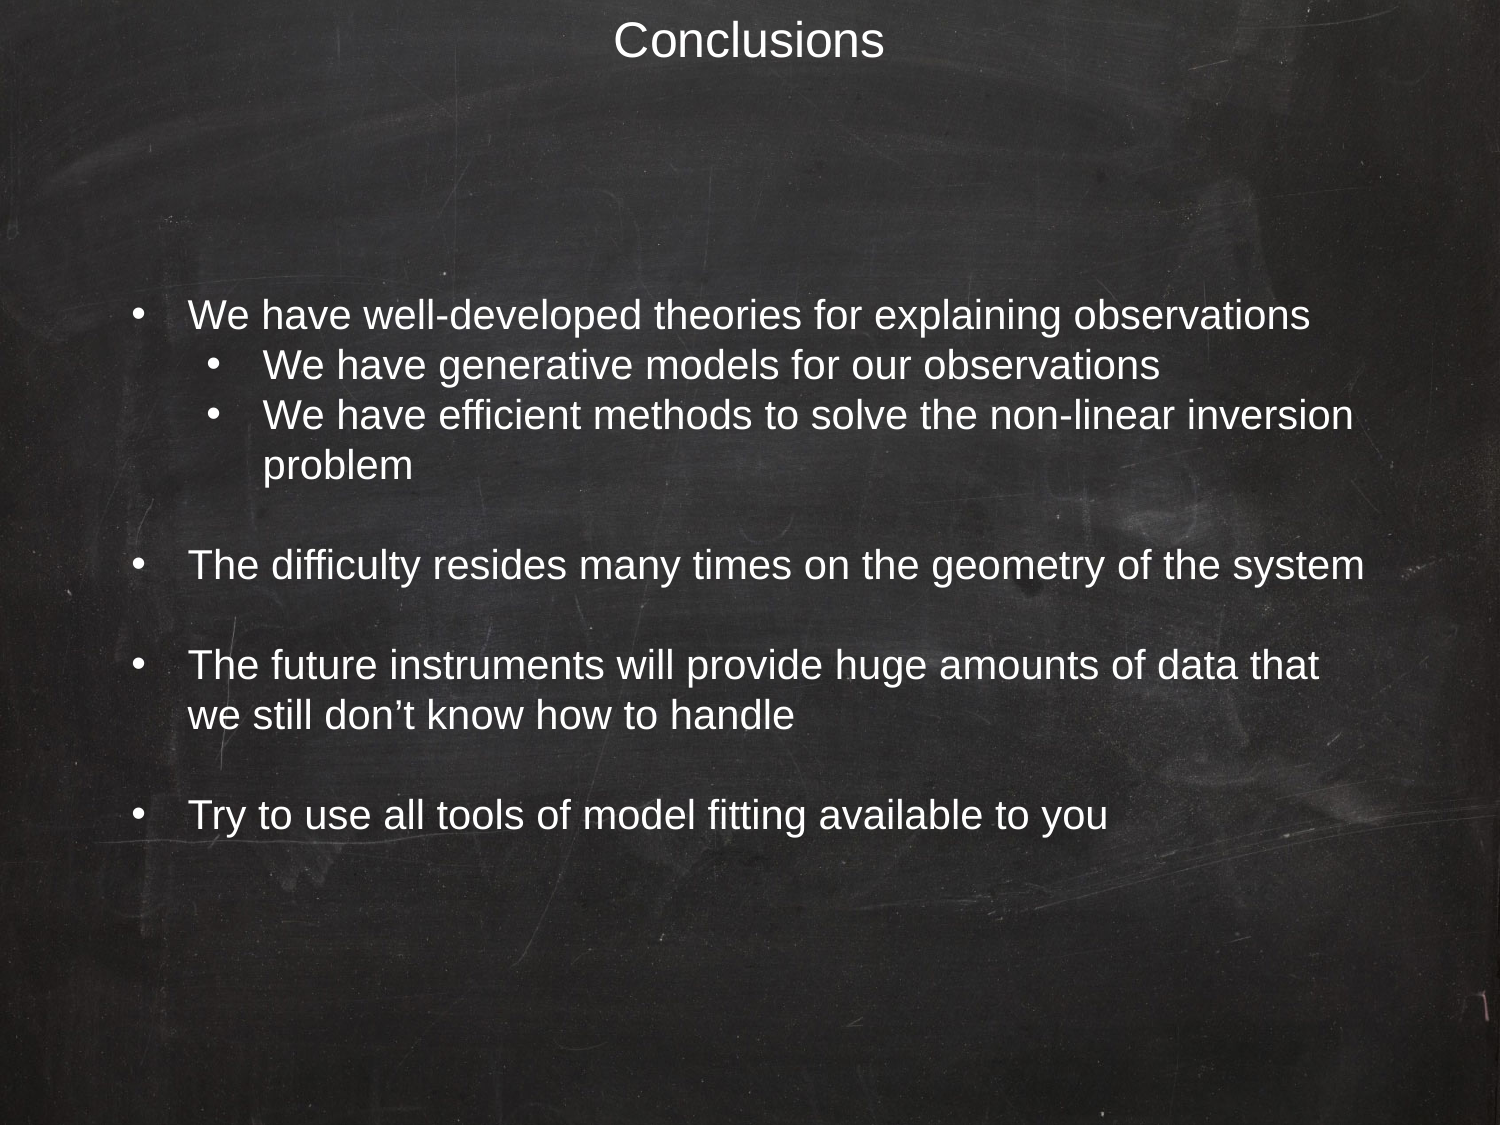

Conclusions
We have well-developed theories for explaining observations
We have generative models for our observations
We have efficient methods to solve the non-linear inversion
problem

The difficulty resides many times on the geometry of the system

The future instruments will provide huge amounts of data that
we still don’t know how to handle

Try to use all tools of model fitting available to you